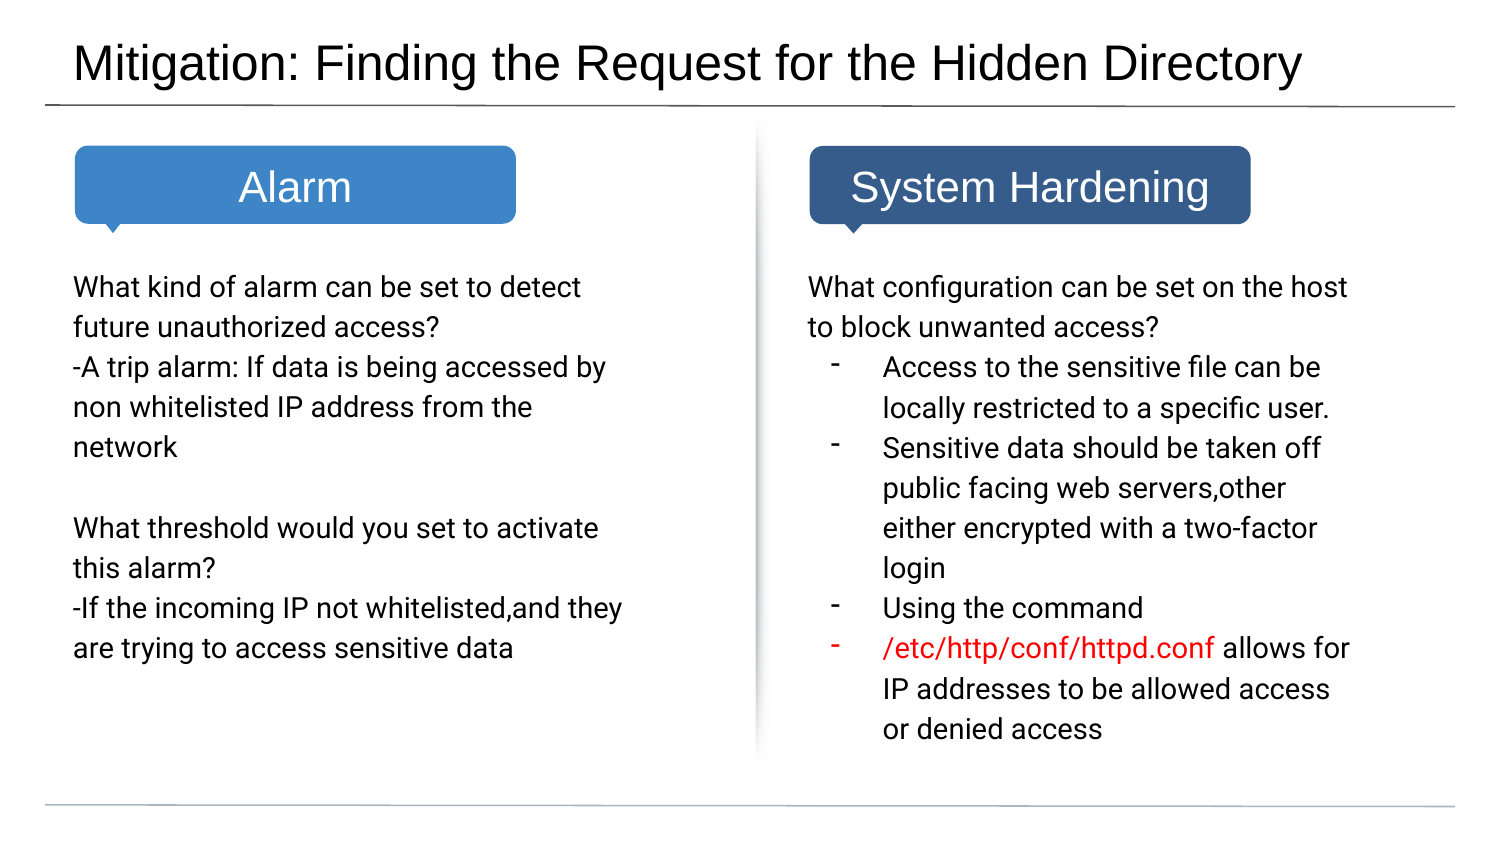

# Mitigation: Finding the Request for the Hidden Directory
What kind of alarm can be set to detect future unauthorized access?
-A trip alarm: If data is being accessed by non whitelisted IP address from the network

What threshold would you set to activate this alarm?
-If the incoming IP not whitelisted,and they are trying to access sensitive data
What configuration can be set on the host to block unwanted access?
Access to the sensitive file can be locally restricted to a specific user.
Sensitive data should be taken off public facing web servers,other either encrypted with a two-factor login
Using the command
/etc/http/conf/httpd.conf allows for
IP addresses to be allowed access or denied access